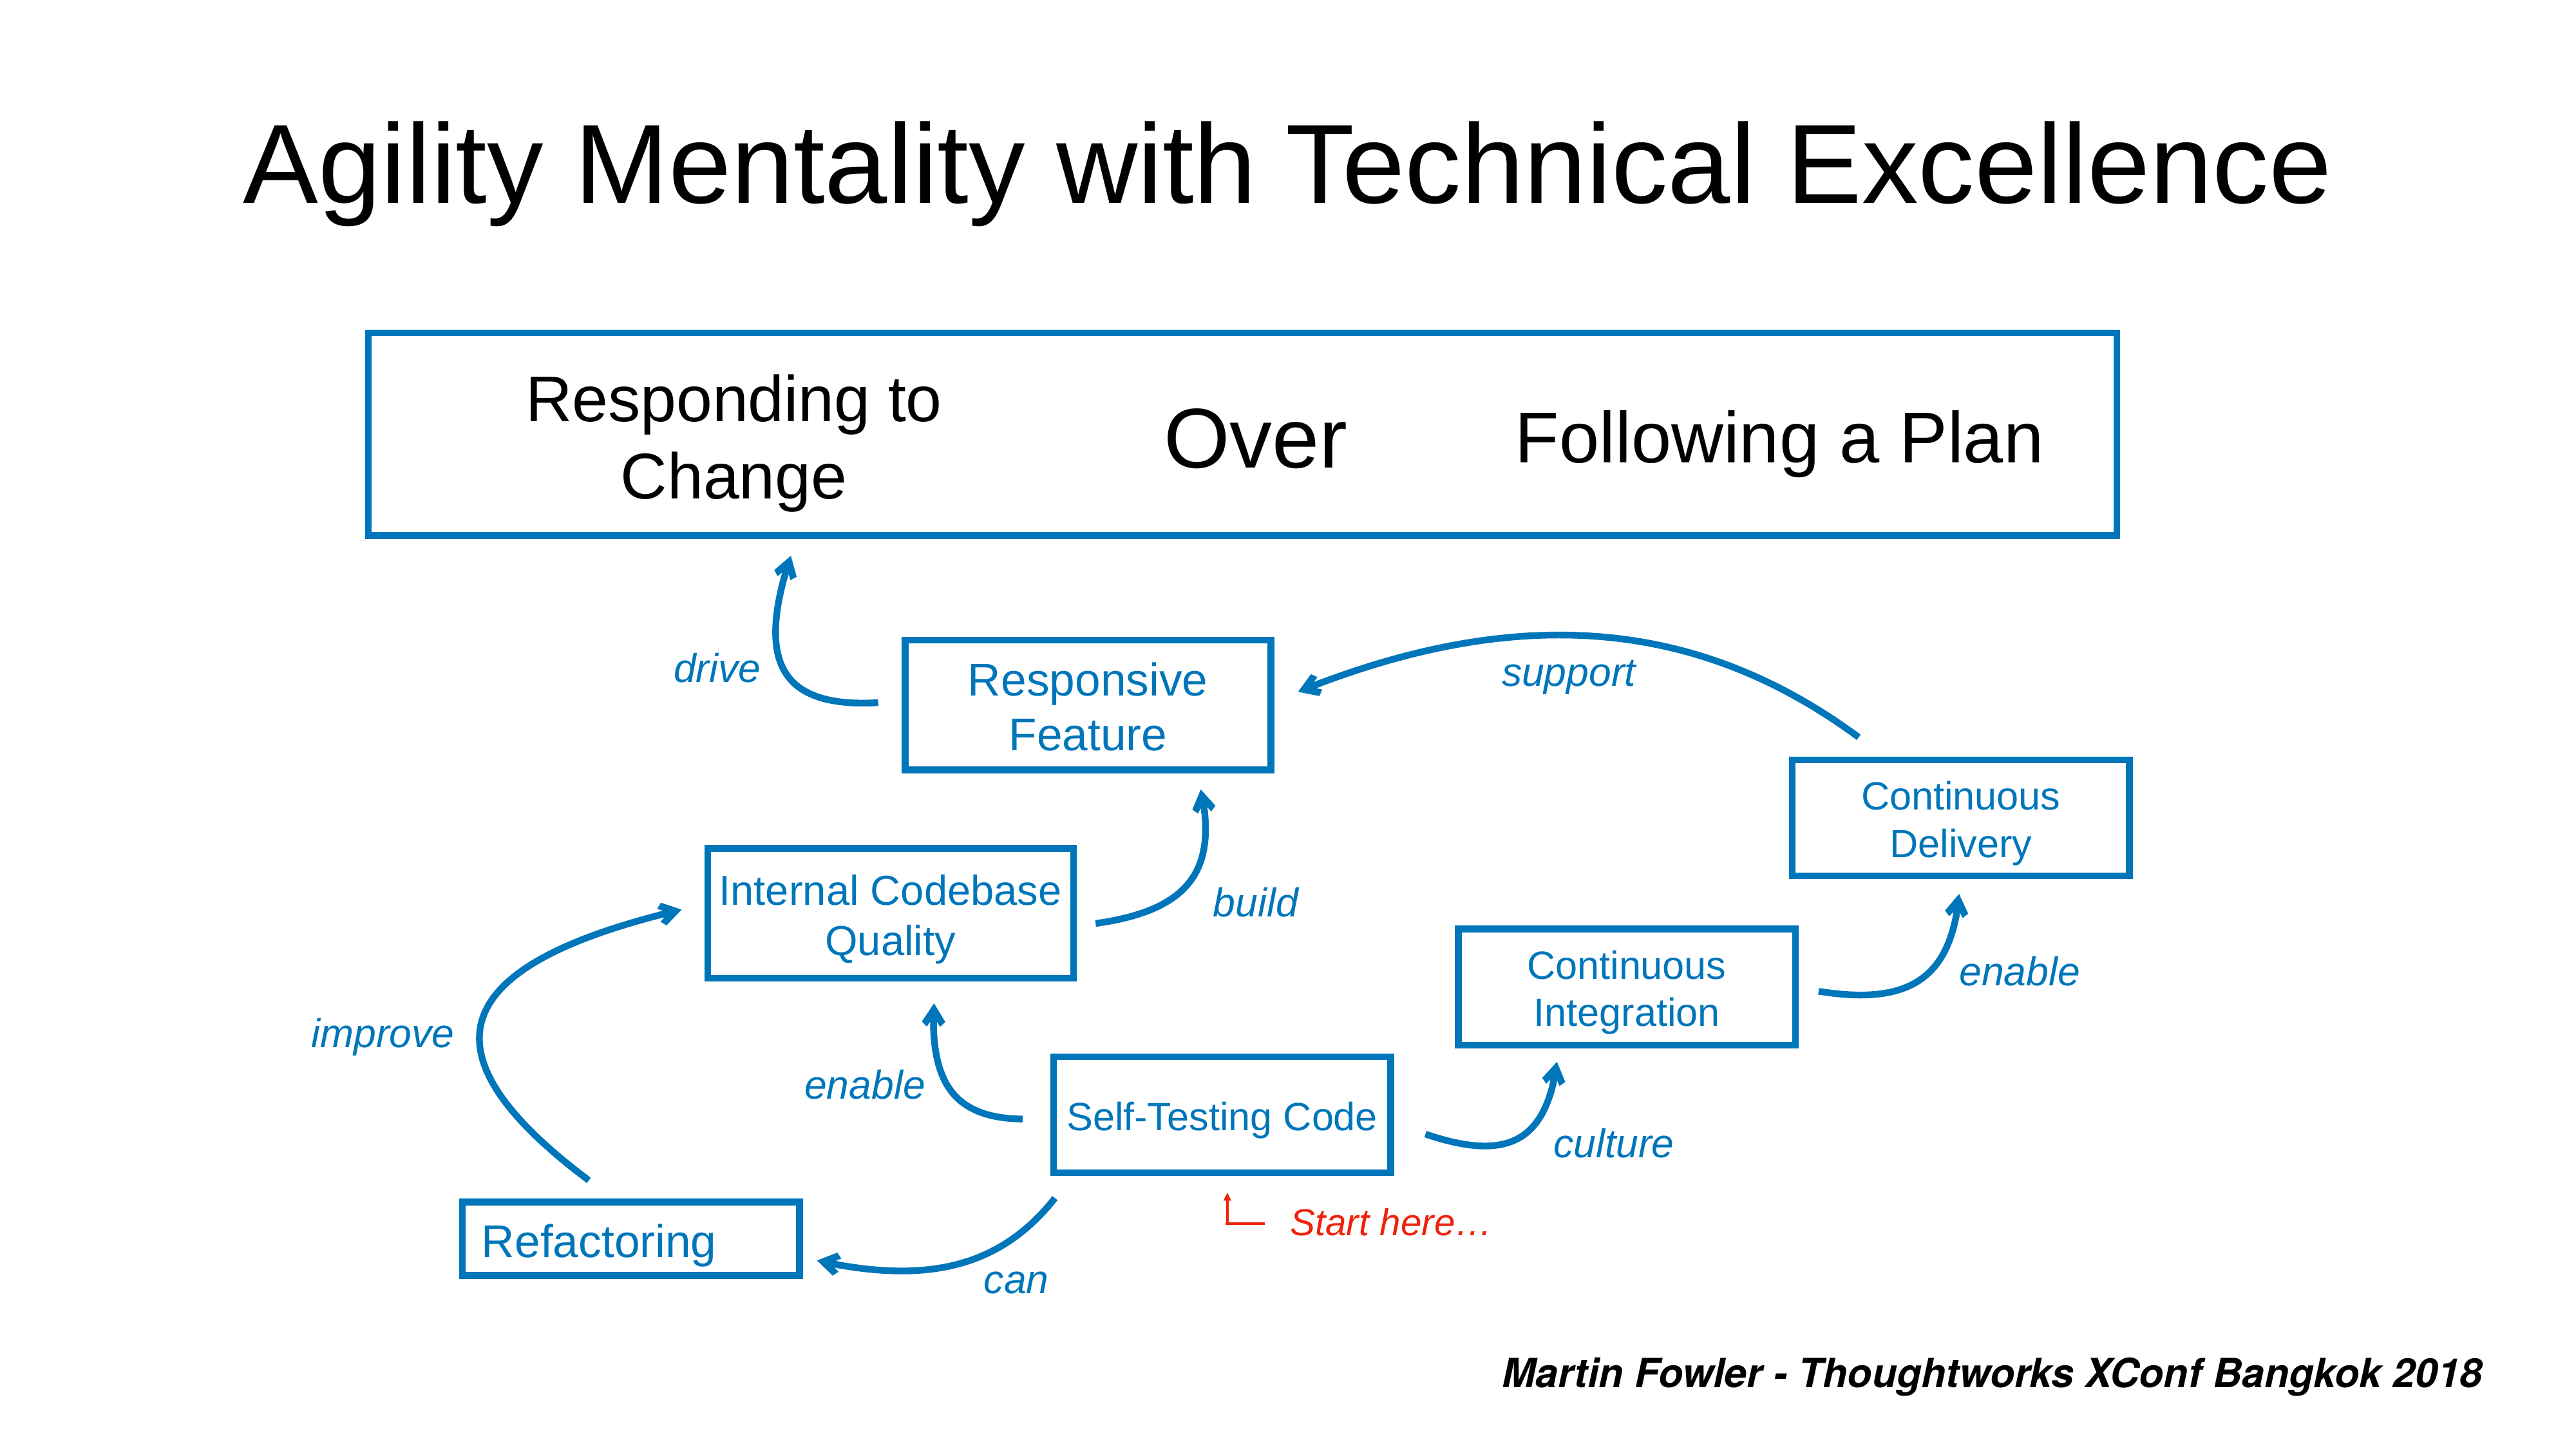

Agility Mentality with Technical Excellence

Following a Plan
# Responding to Change
Over

drive
Responsive Feature
support
Continuous Delivery

Internal Codebase Quality
build

Continuous Integration
enable
improve

enable
Self-Testing Code

culture

Start here…

Refactoring

can
Martin Fowler - Thoughtworks XConf Bangkok 2018